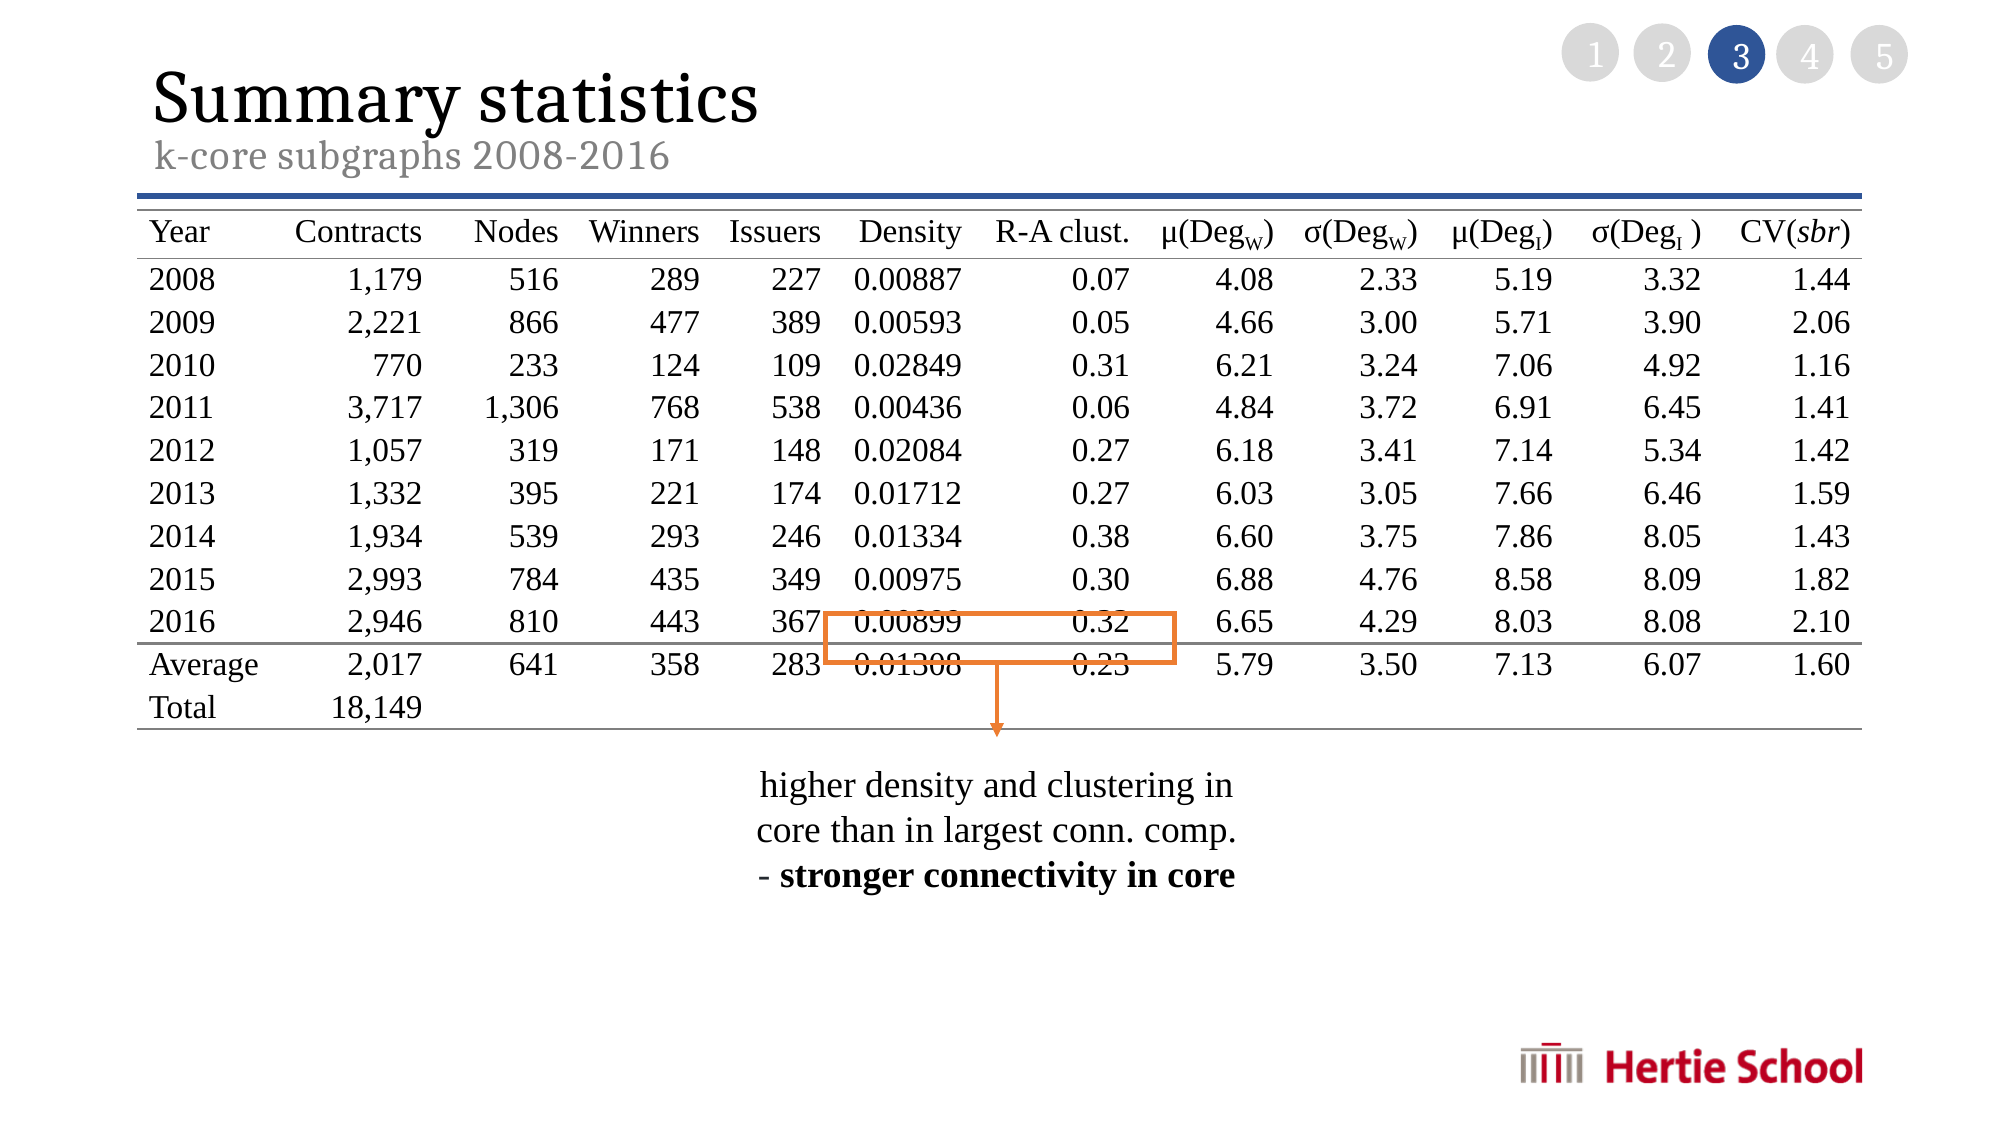

# Summary statistics
1
2
3
4
5
k-core subgraphs 2008-2016
| Year | Contracts | Nodes | Winners | Issuers | Density | R-A clust. | μ(DegW) | σ(DegW) | μ(DegI) | σ(DegI ) | CV(sbr) |
| --- | --- | --- | --- | --- | --- | --- | --- | --- | --- | --- | --- |
| 2008 | 1,179 | 516 | 289 | 227 | 0.00887 | 0.07 | 4.08 | 2.33 | 5.19 | 3.32 | 1.44 |
| 2009 | 2,221 | 866 | 477 | 389 | 0.00593 | 0.05 | 4.66 | 3.00 | 5.71 | 3.90 | 2.06 |
| 2010 | 770 | 233 | 124 | 109 | 0.02849 | 0.31 | 6.21 | 3.24 | 7.06 | 4.92 | 1.16 |
| 2011 | 3,717 | 1,306 | 768 | 538 | 0.00436 | 0.06 | 4.84 | 3.72 | 6.91 | 6.45 | 1.41 |
| 2012 | 1,057 | 319 | 171 | 148 | 0.02084 | 0.27 | 6.18 | 3.41 | 7.14 | 5.34 | 1.42 |
| 2013 | 1,332 | 395 | 221 | 174 | 0.01712 | 0.27 | 6.03 | 3.05 | 7.66 | 6.46 | 1.59 |
| 2014 | 1,934 | 539 | 293 | 246 | 0.01334 | 0.38 | 6.60 | 3.75 | 7.86 | 8.05 | 1.43 |
| 2015 | 2,993 | 784 | 435 | 349 | 0.00975 | 0.30 | 6.88 | 4.76 | 8.58 | 8.09 | 1.82 |
| 2016 | 2,946 | 810 | 443 | 367 | 0.00899 | 0.32 | 6.65 | 4.29 | 8.03 | 8.08 | 2.10 |
| Average | 2,017 | 641 | 358 | 283 | 0.01308 | 0.23 | 5.79 | 3.50 | 7.13 | 6.07 | 1.60 |
| Total | 18,149 |  |  |  |  |  |  |  |  |  |  |

higher density and clustering in core than in largest conn. comp.
- stronger connectivity in core